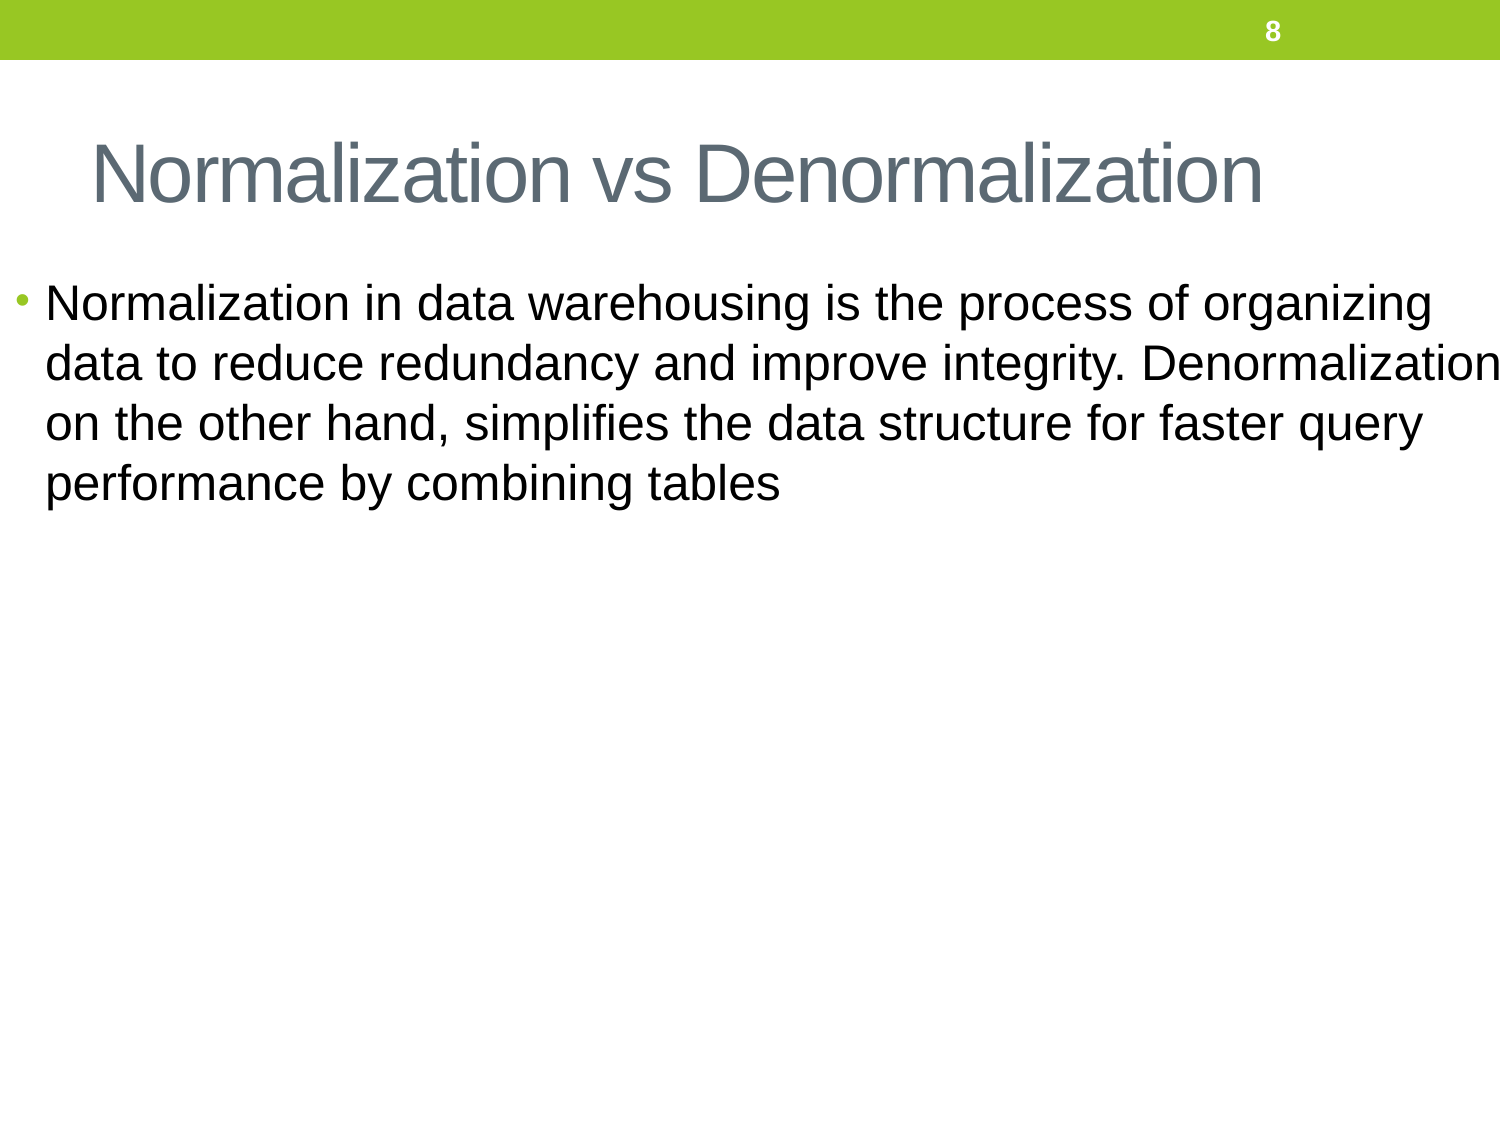

8
# Normalization vs Denormalization
Normalization in data warehousing is the process of organizing data to reduce redundancy and improve integrity. Denormalization, on the other hand, simplifies the data structure for faster query performance by combining tables